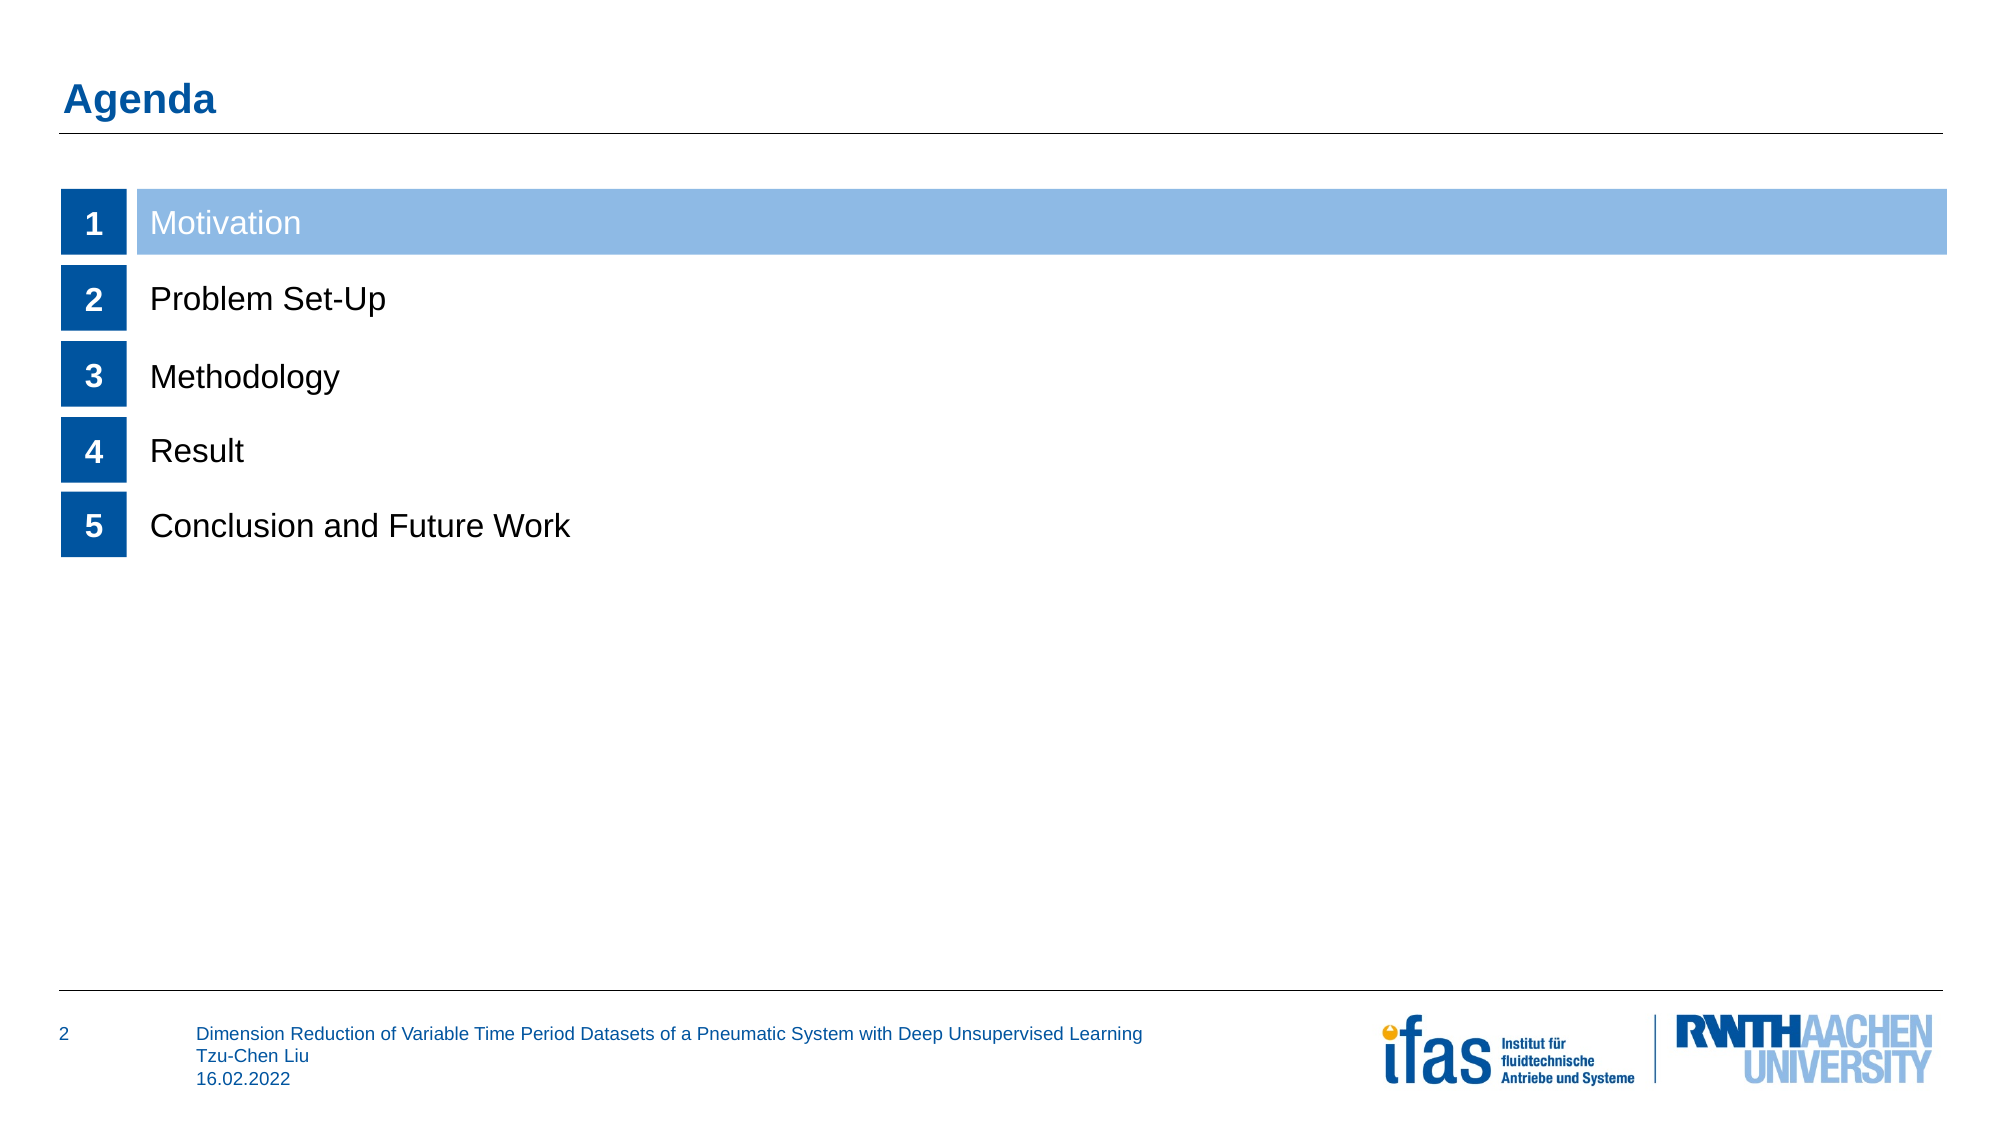

# Agenda
1
Motivation

2
Problem Set-Up
3
Methodology
4
Result
5
Conclusion and Future Work